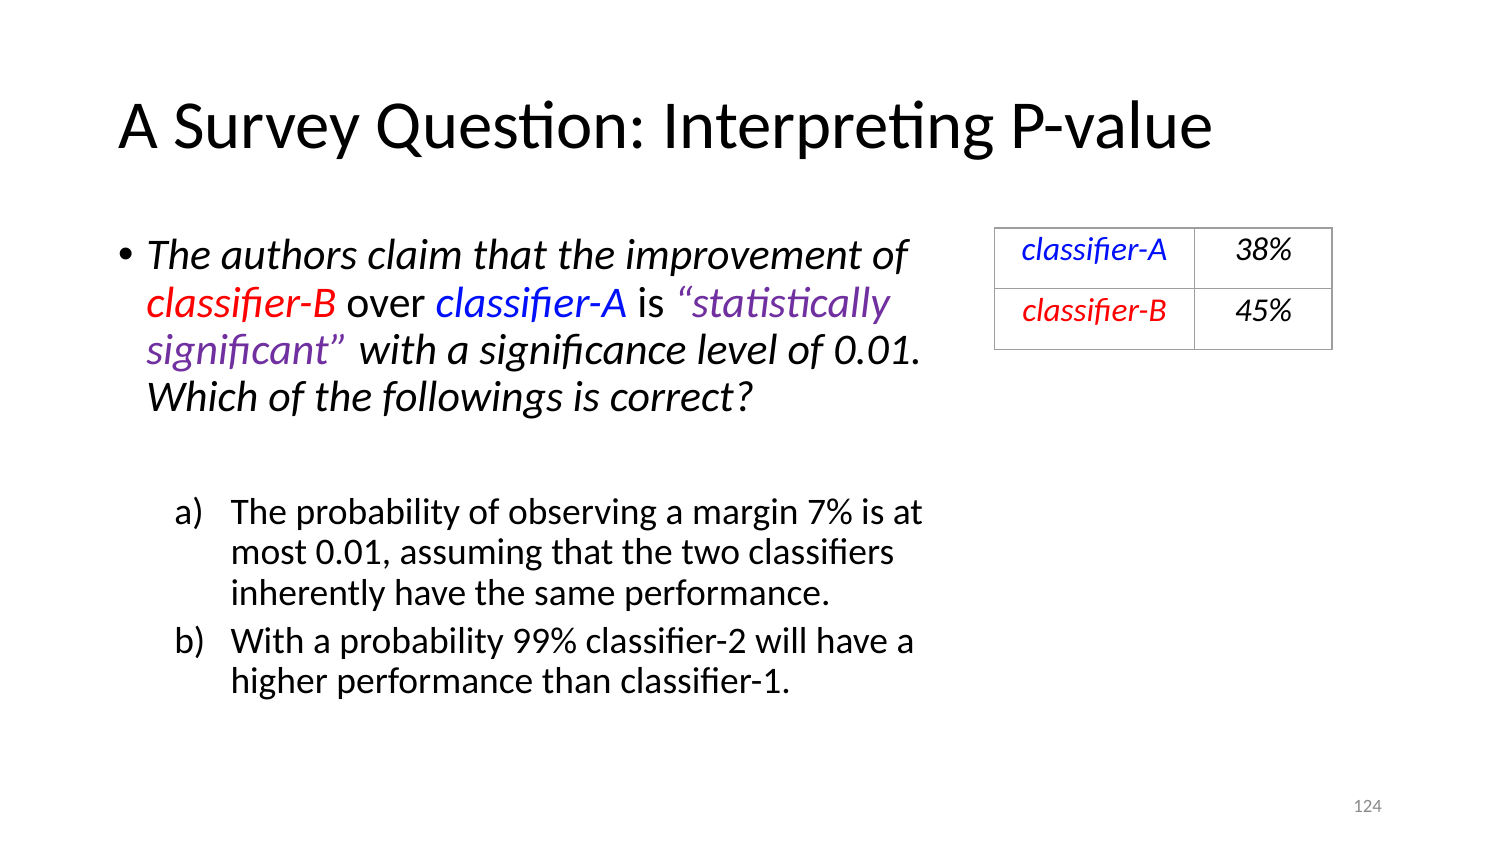

# A Survey Question: Interpreting P-value
The authors claim that the improvement of classifier-B over classifier-A is “statistically significant” with a significance level of 0.01. Which of the followings is correct?

The probability of observing a margin 7% is at most 0.01, assuming that the two classifiers inherently have the same performance.
With a probability 99% classifier-2 will have a higher performance than classifier-1.
| classifier-A | 38% |
| --- | --- |
| classifier-B | 45% |
124